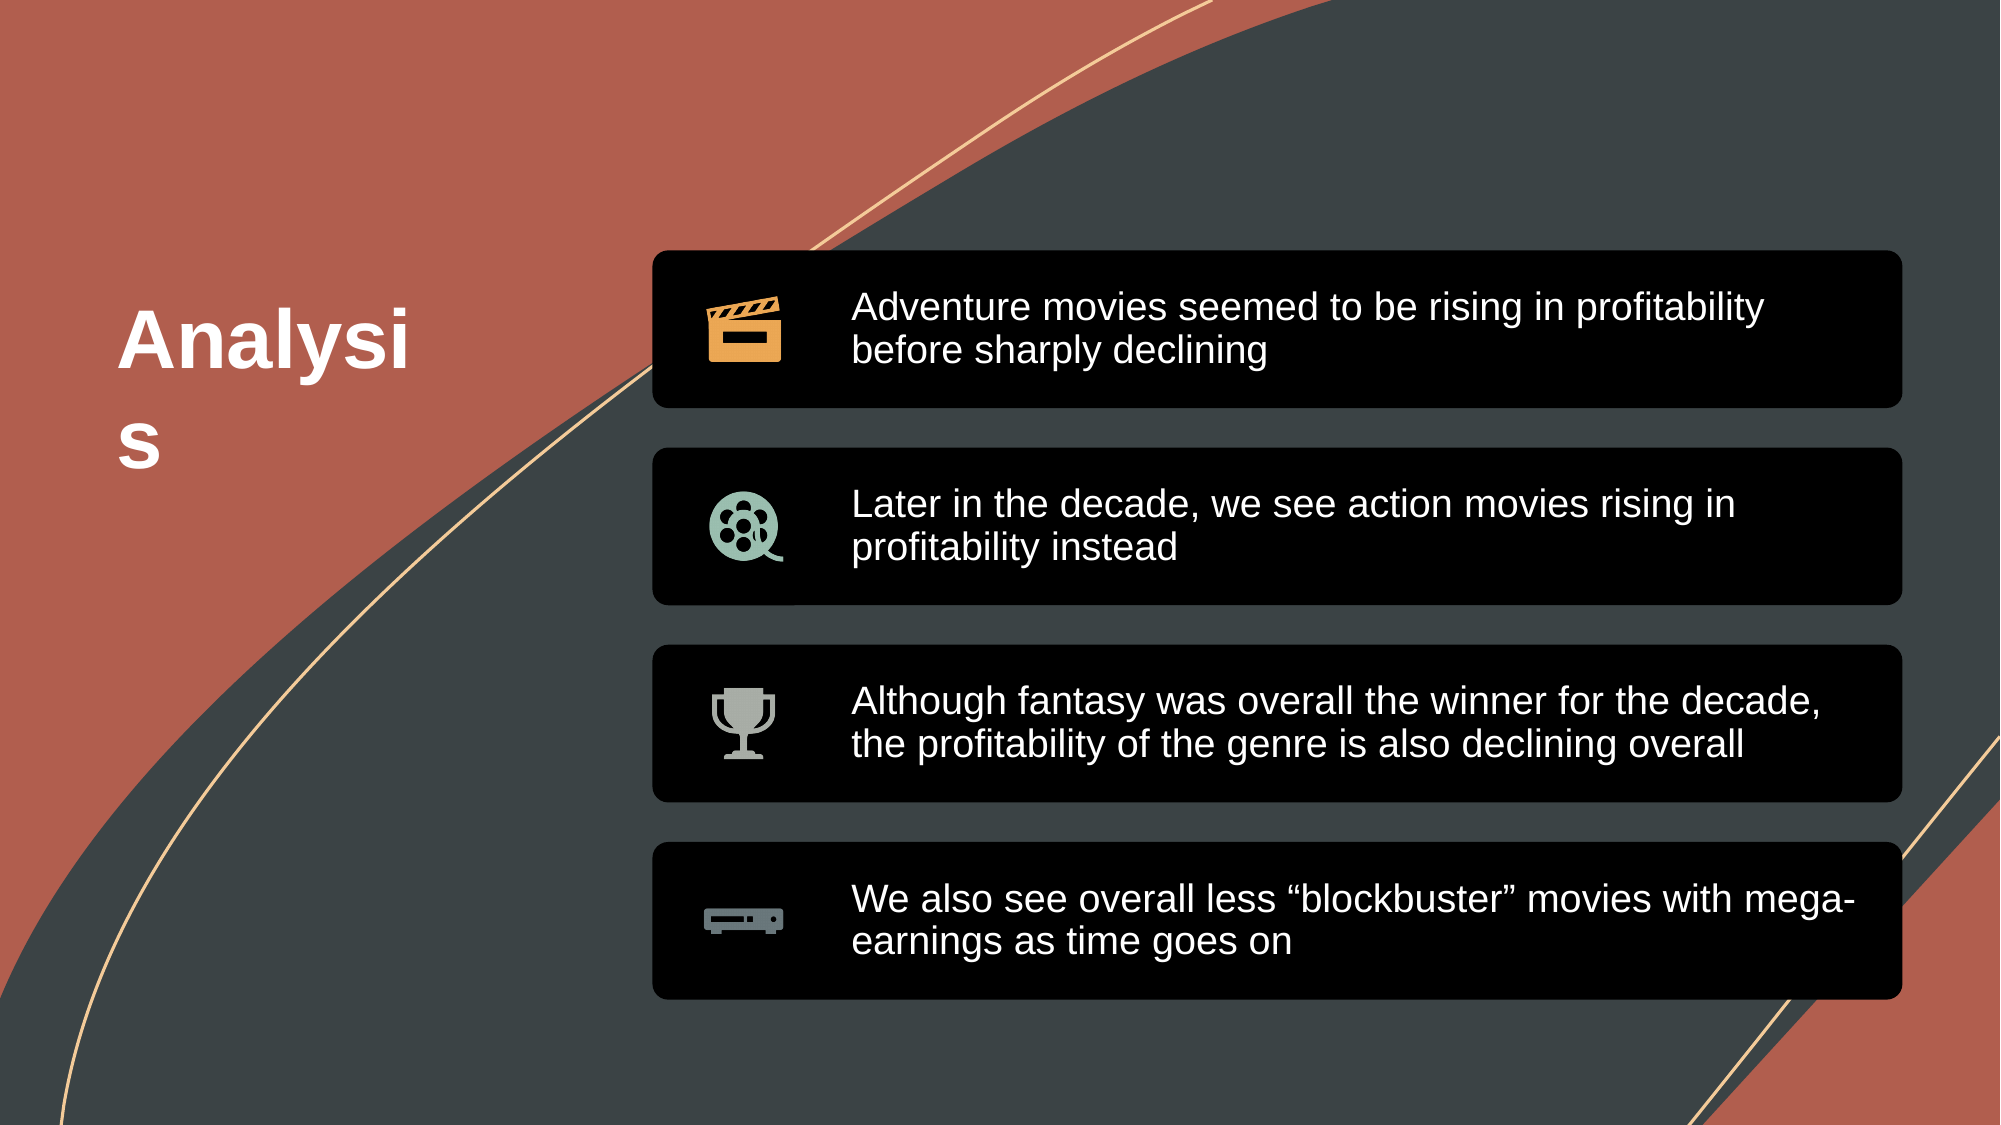

Adventure movies seemed to be rising in profitability before sharply declining
Later in the decade, we see action movies rising in profitability instead
Although fantasy was overall the winner for the decade, the profitability of the genre is also declining overall
We also see overall less “blockbuster” movies with mega-earnings as time goes on
Analysis